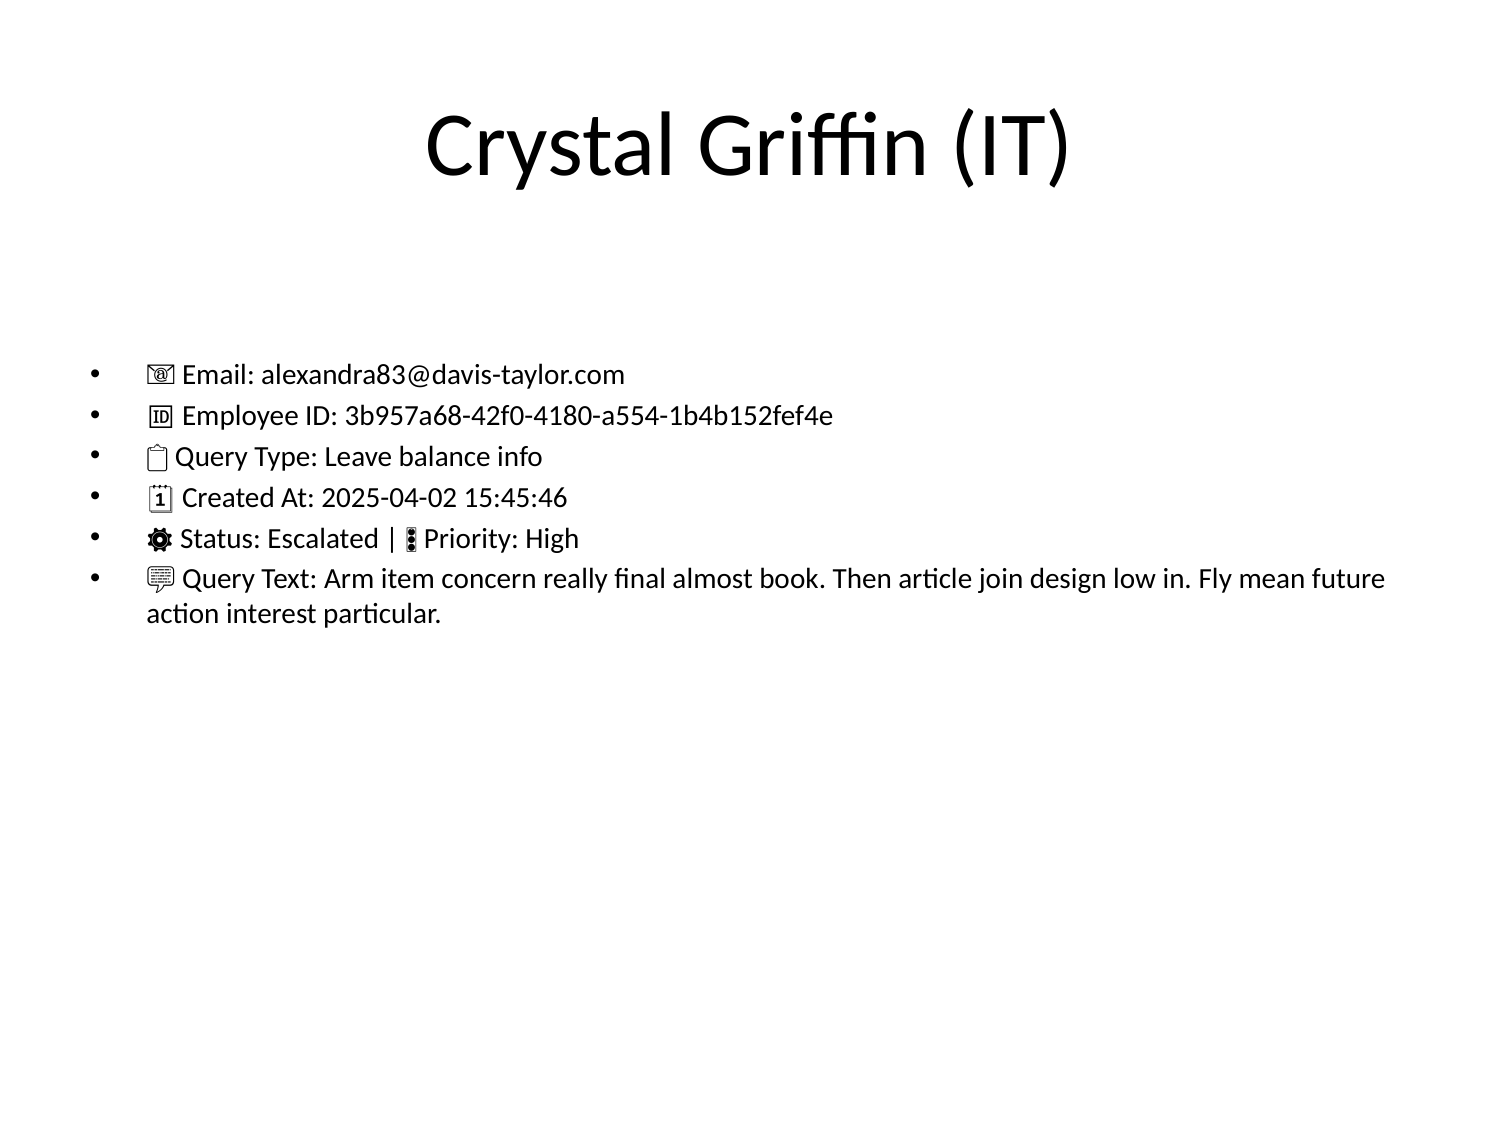

# Crystal Griffin (IT)

📧 Email: alexandra83@davis-taylor.com
🆔 Employee ID: 3b957a68-42f0-4180-a554-1b4b152fef4e
📋 Query Type: Leave balance info
🗓 Created At: 2025-04-02 15:45:46
⚙ Status: Escalated | 🚦 Priority: High
💬 Query Text: Arm item concern really final almost book. Then article join design low in. Fly mean future action interest particular.